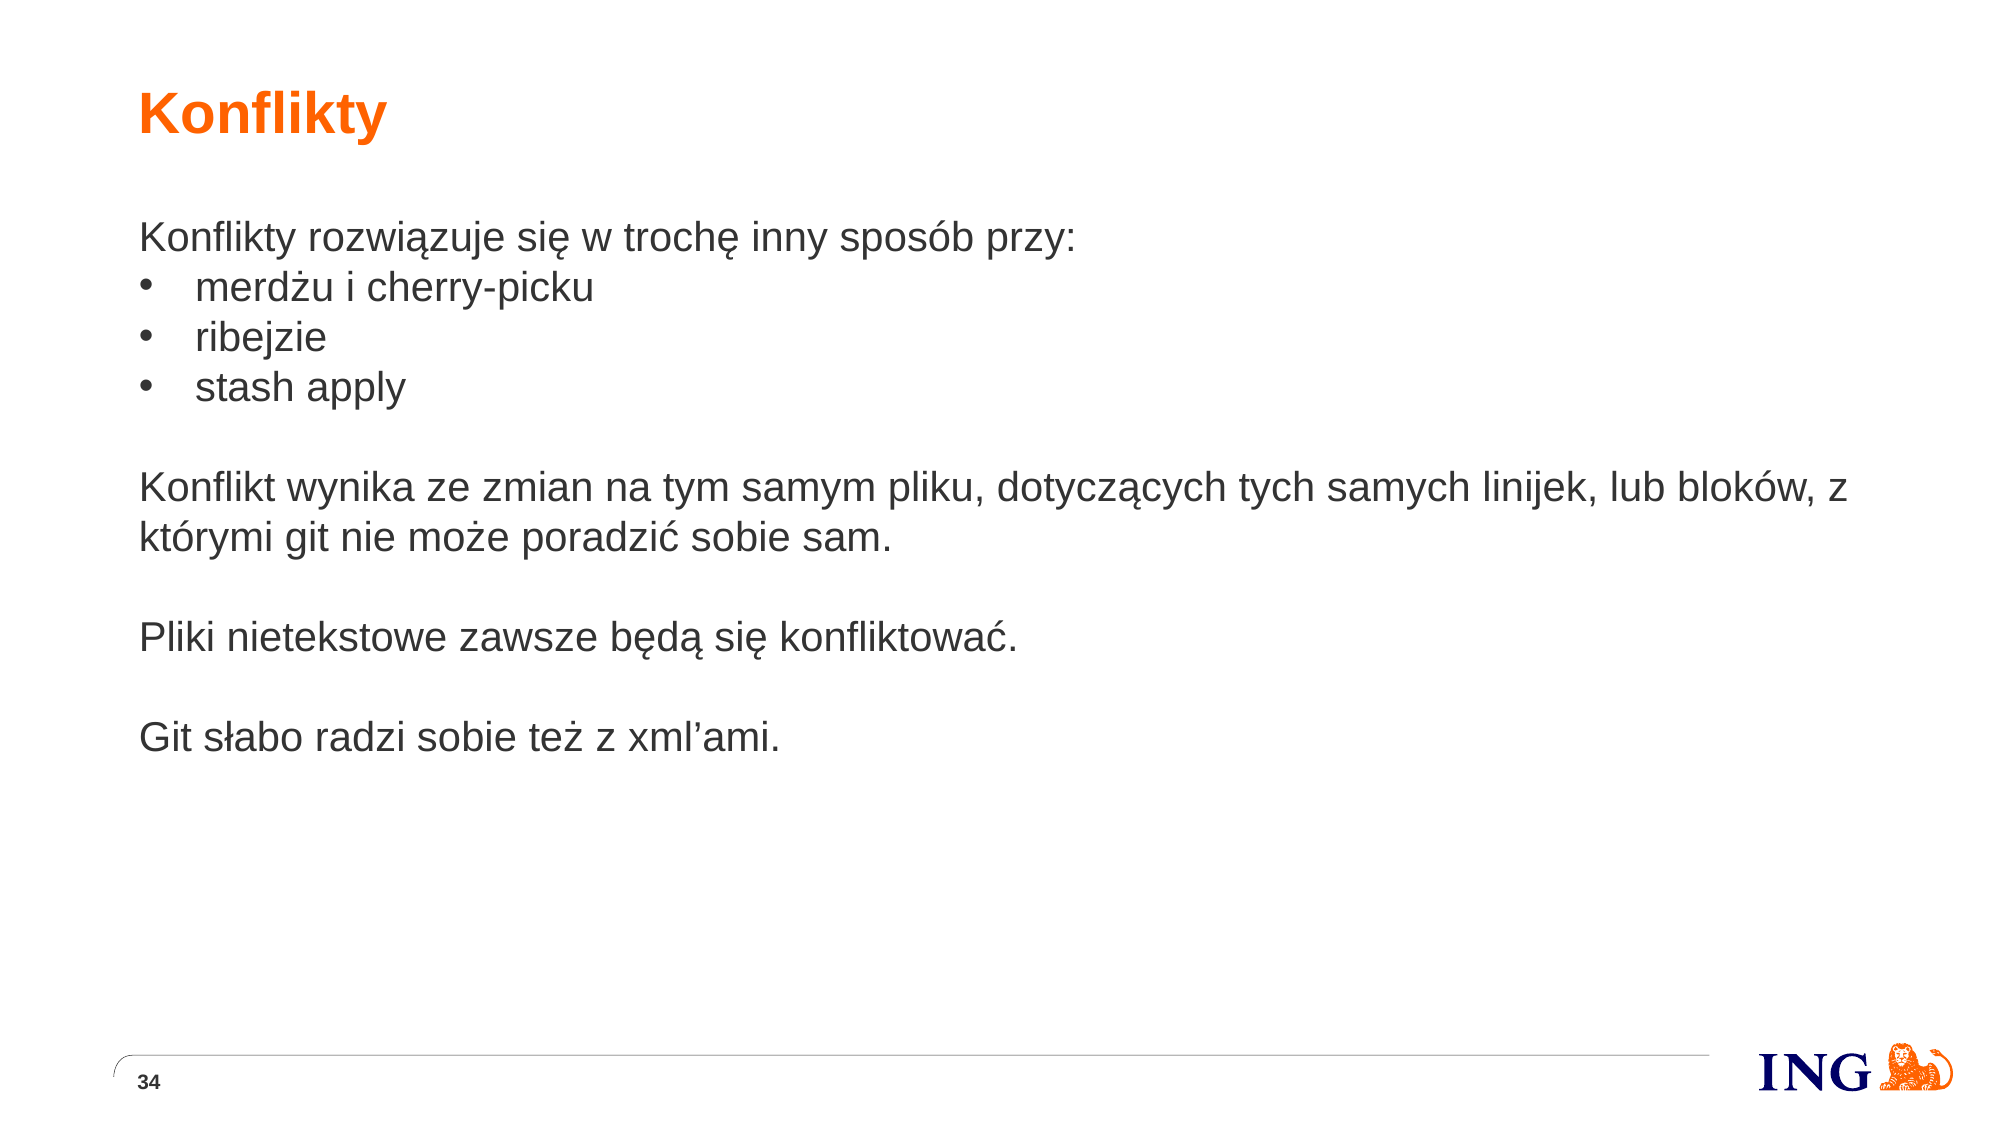

# Konflikty
Konflikty rozwiązuje się w trochę inny sposób przy:
merdżu i cherry-picku
ribejzie
stash apply

Konflikt wynika ze zmian na tym samym pliku, dotyczących tych samych linijek, lub bloków, z którymi git nie może poradzić sobie sam.

Pliki nietekstowe zawsze będą się konfliktować.

Git słabo radzi sobie też z xml’ami.

34